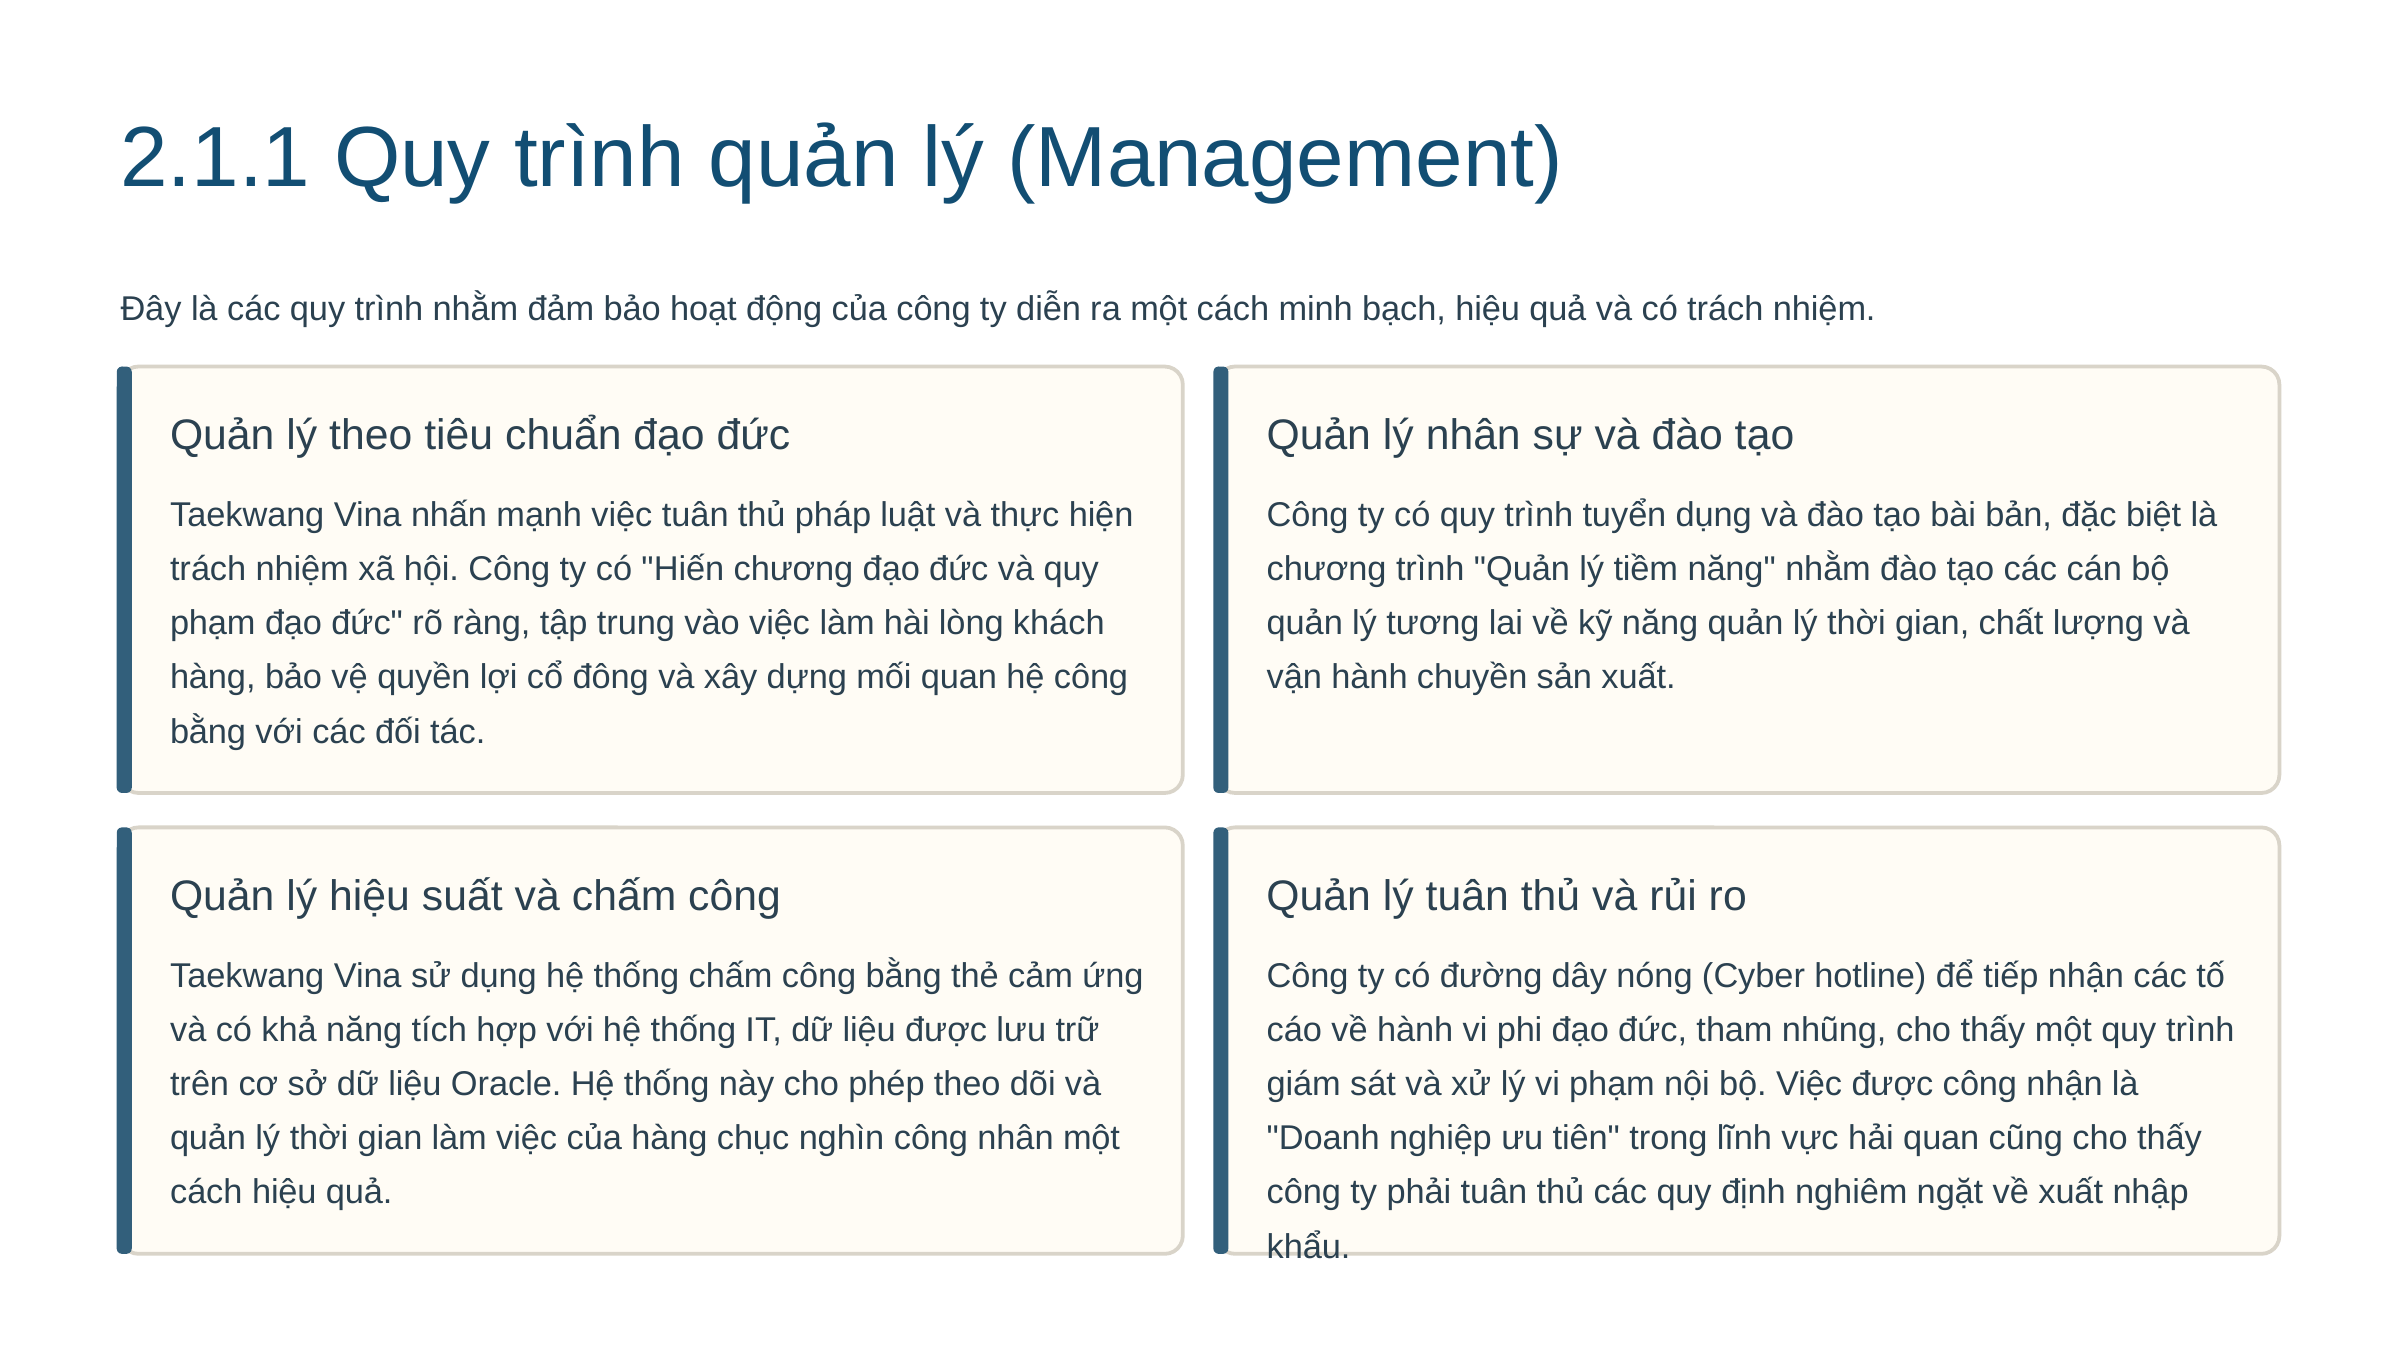

2.1.1 Quy trình quản lý (Management)
Đây là các quy trình nhằm đảm bảo hoạt động của công ty diễn ra một cách minh bạch, hiệu quả và có trách nhiệm.

Quản lý theo tiêu chuẩn đạo đức
Quản lý nhân sự và đào tạo
Taekwang Vina nhấn mạnh việc tuân thủ pháp luật và thực hiện trách nhiệm xã hội. Công ty có "Hiến chương đạo đức và quy phạm đạo đức" rõ ràng, tập trung vào việc làm hài lòng khách hàng, bảo vệ quyền lợi cổ đông và xây dựng mối quan hệ công bằng với các đối tác.
Công ty có quy trình tuyển dụng và đào tạo bài bản, đặc biệt là chương trình "Quản lý tiềm năng" nhằm đào tạo các cán bộ quản lý tương lai về kỹ năng quản lý thời gian, chất lượng và vận hành chuyền sản xuất.

Quản lý hiệu suất và chấm công
Quản lý tuân thủ và rủi ro
Taekwang Vina sử dụng hệ thống chấm công bằng thẻ cảm ứng và có khả năng tích hợp với hệ thống IT, dữ liệu được lưu trữ trên cơ sở dữ liệu Oracle. Hệ thống này cho phép theo dõi và quản lý thời gian làm việc của hàng chục nghìn công nhân một cách hiệu quả.
Công ty có đường dây nóng (Cyber hotline) để tiếp nhận các tố cáo về hành vi phi đạo đức, tham nhũng, cho thấy một quy trình giám sát và xử lý vi phạm nội bộ. Việc được công nhận là "Doanh nghiệp ưu tiên" trong lĩnh vực hải quan cũng cho thấy công ty phải tuân thủ các quy định nghiêm ngặt về xuất nhập khẩu.